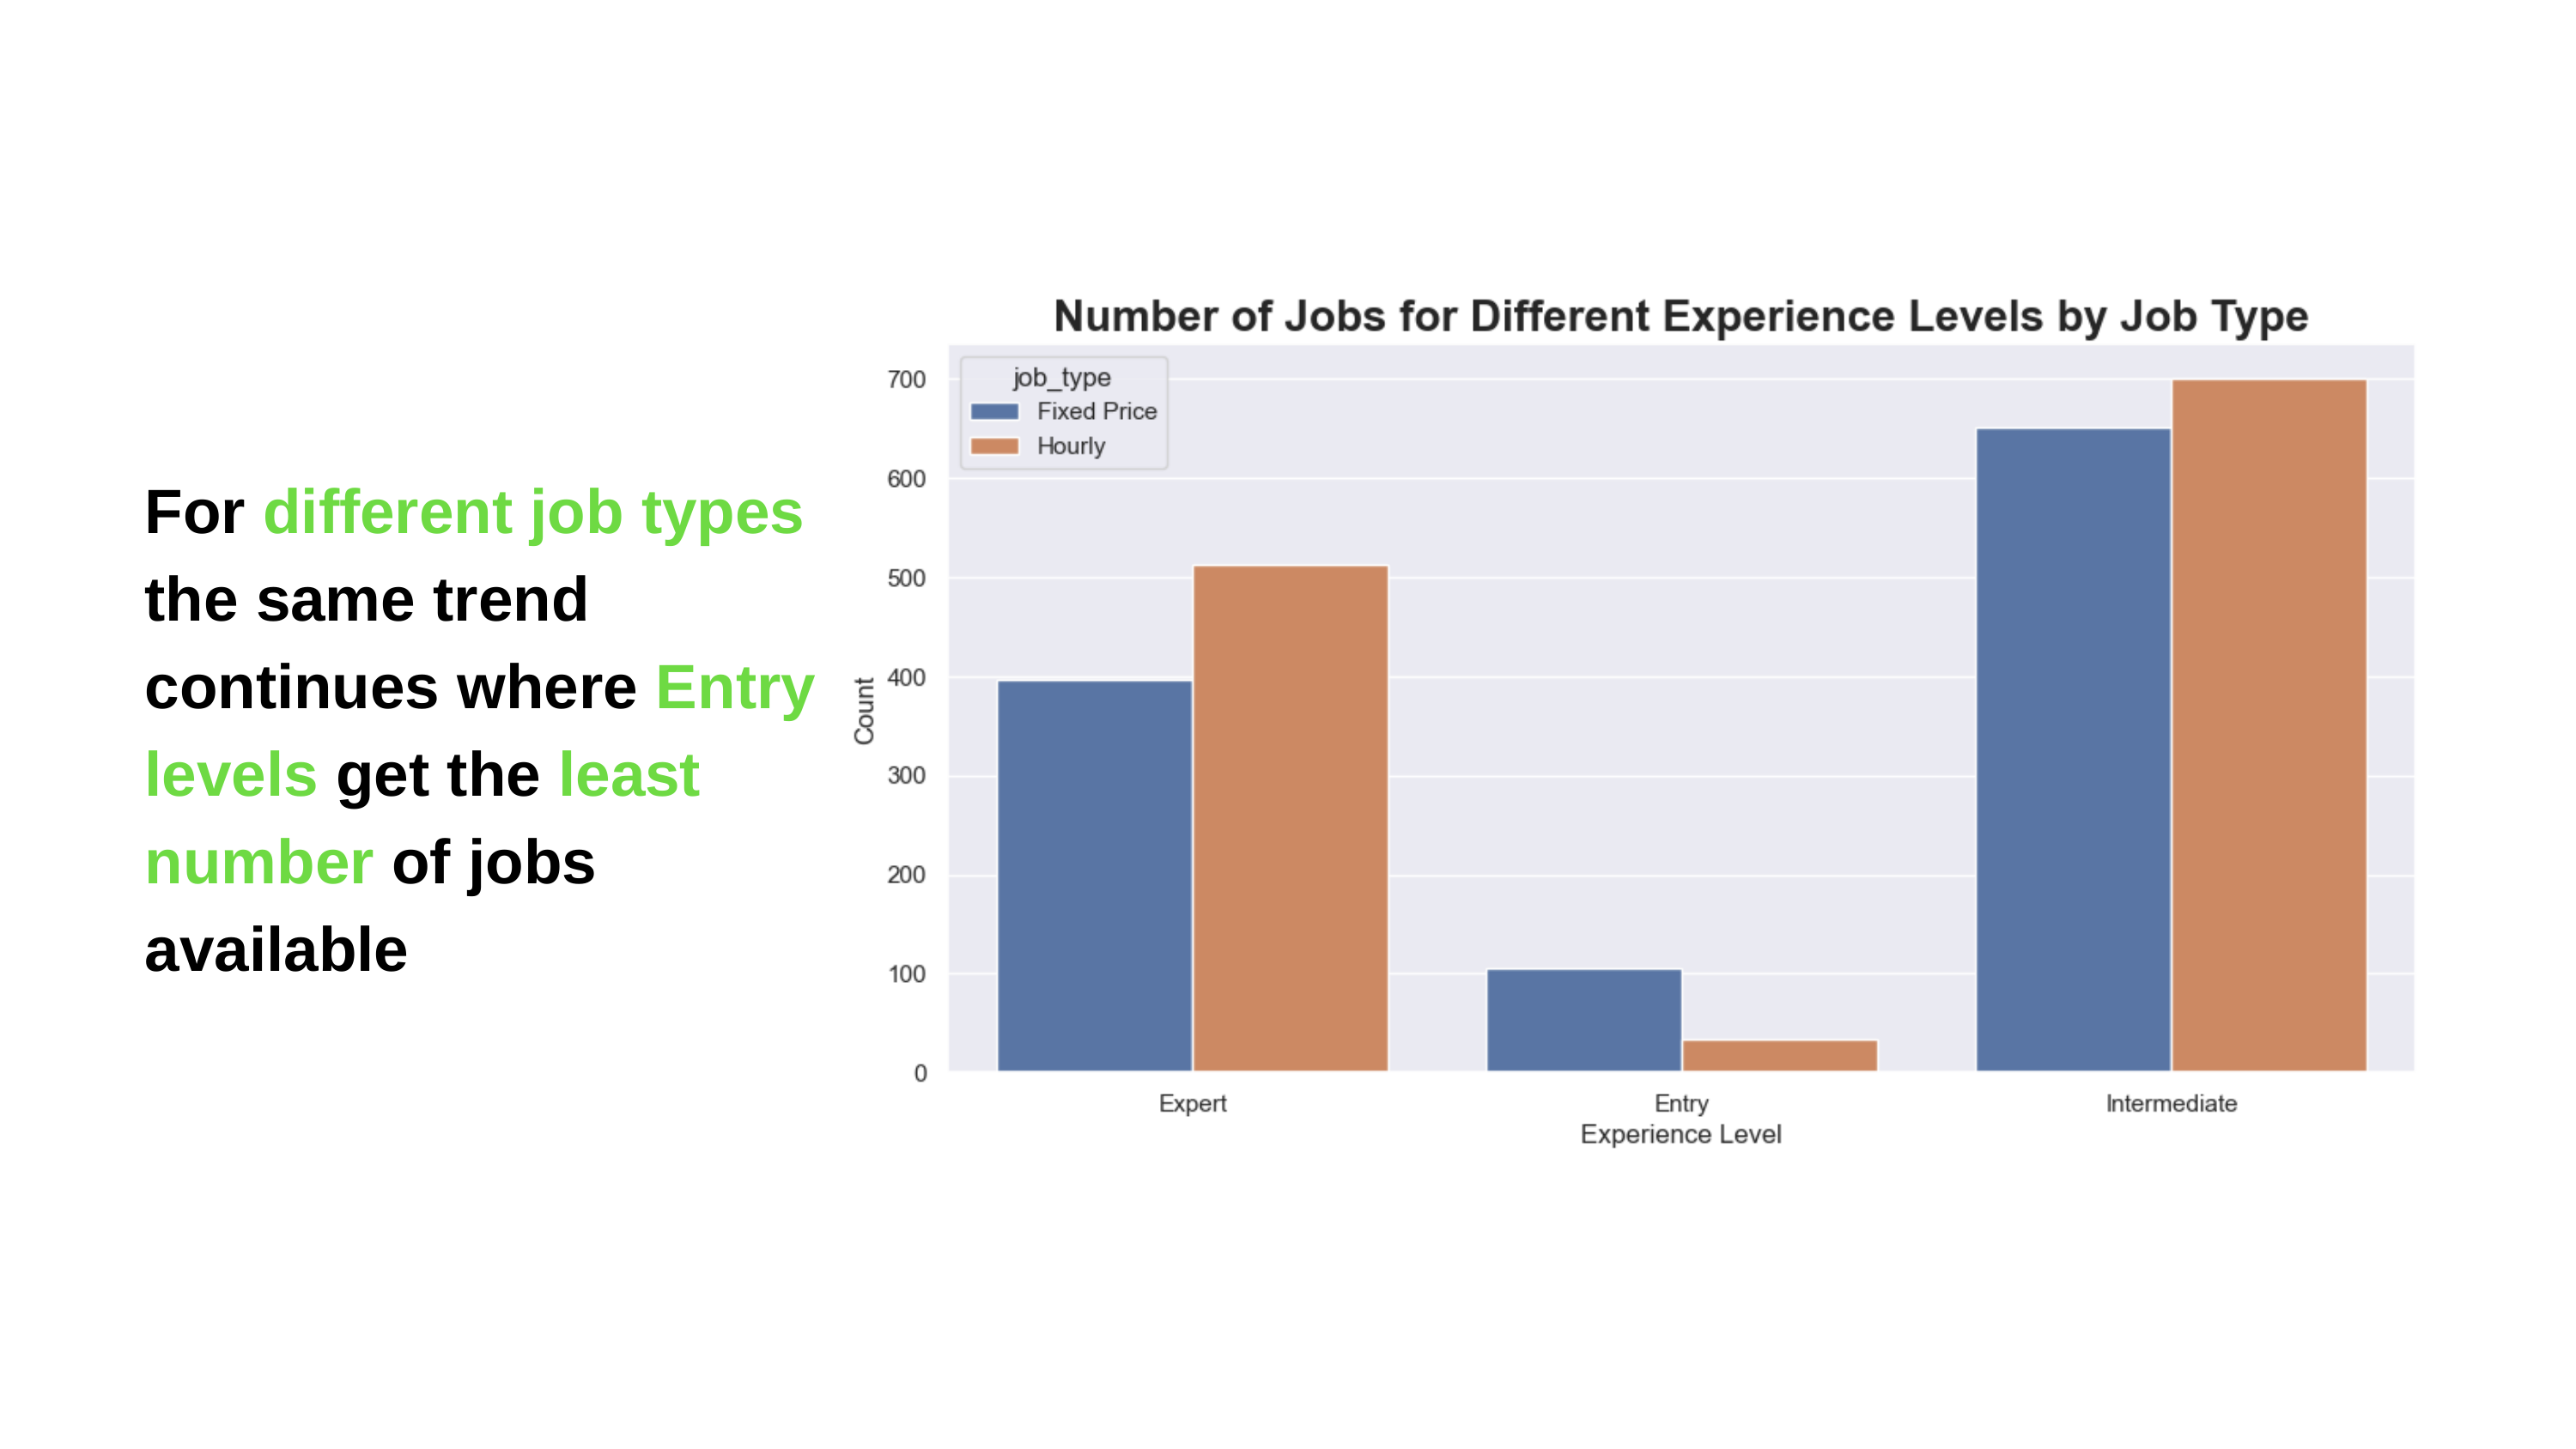

For different job types the same trend continues where Entry levels get the least number of jobs available